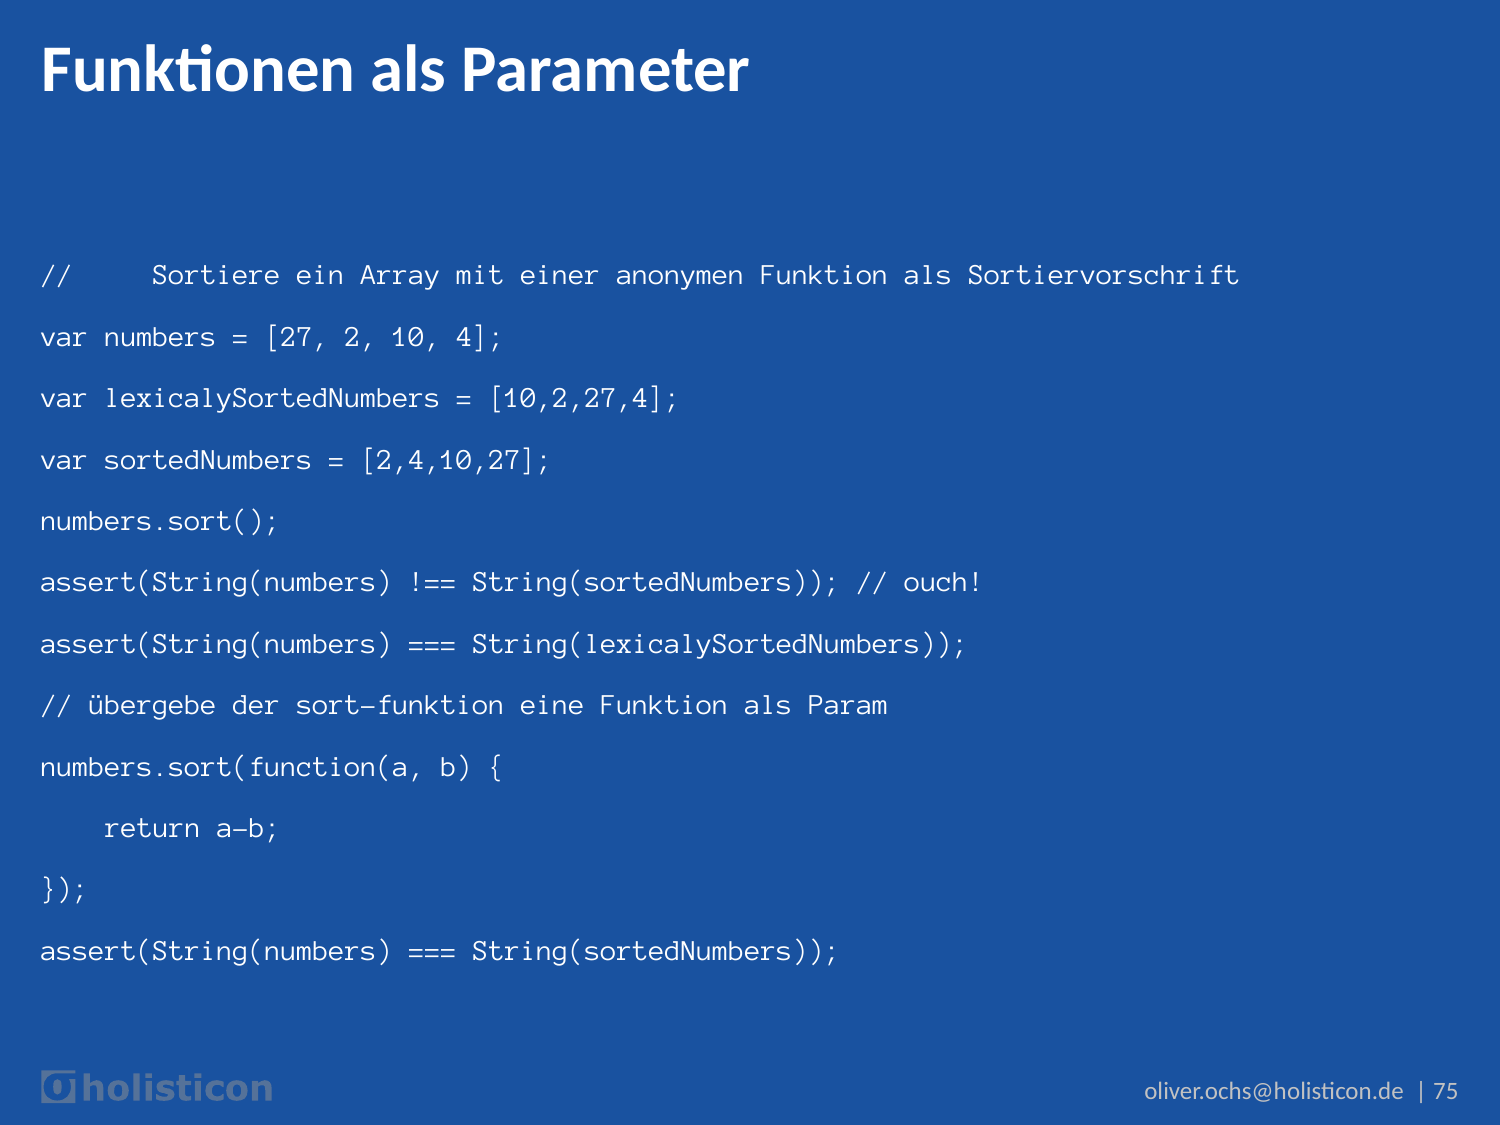

# Funktionen als Parameter
//     Sortiere ein Array mit einer anonymen Funktion als Sortiervorschrift
var numbers = [27, 2, 10, 4];
var lexicalySortedNumbers = [10,2,27,4];
var sortedNumbers = [2,4,10,27];
numbers.sort();
assert(String(numbers) !== String(sortedNumbers)); // ouch!
assert(String(numbers) === String(lexicalySortedNumbers));
// übergebe der sort-funktion eine Funktion als Param
numbers.sort(function(a, b) {
    return a-b;
});
assert(String(numbers) === String(sortedNumbers));